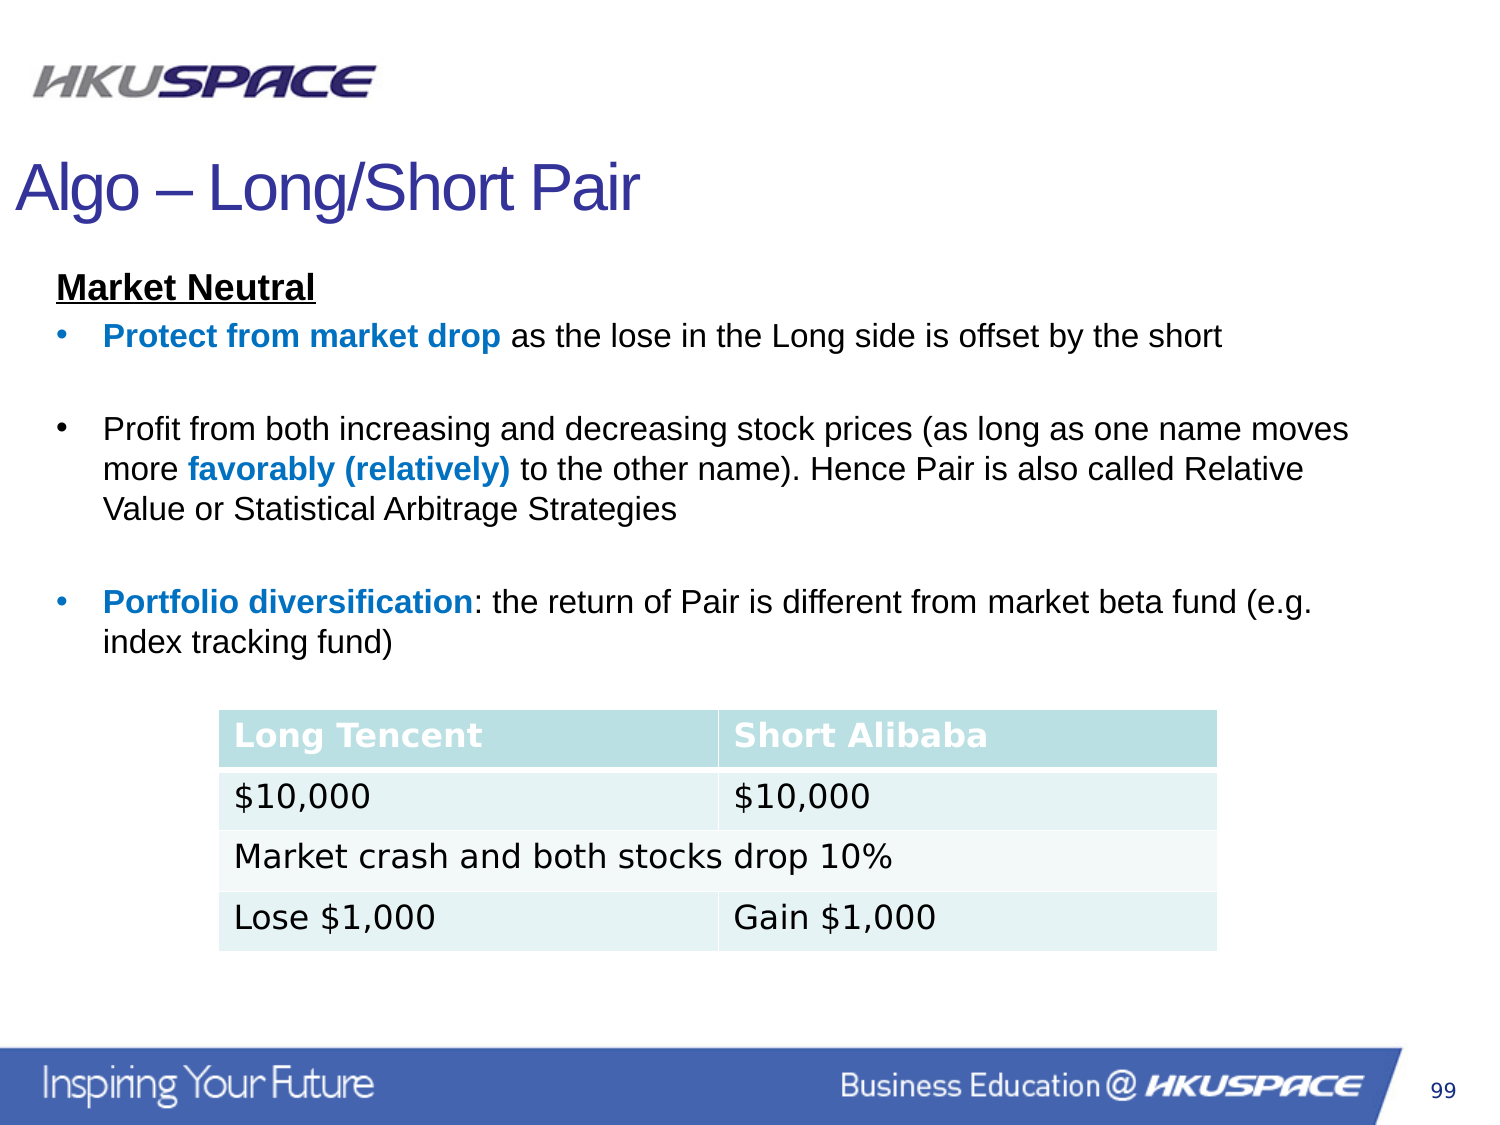

Algo – Long/Short Pair
Market Neutral
Protect from market drop as the lose in the Long side is offset by the short

Profit from both increasing and decreasing stock prices (as long as one name moves more favorably (relatively) to the other name). Hence Pair is also called Relative Value or Statistical Arbitrage Strategies

Portfolio diversification: the return of Pair is different from market beta fund (e.g. index tracking fund)
| Long Tencent | Short Alibaba |
| --- | --- |
| $10,000 | $10,000 |
| Market crash and both stocks drop 10% |  |
| Lose $1,000 | Gain $1,000 |
99